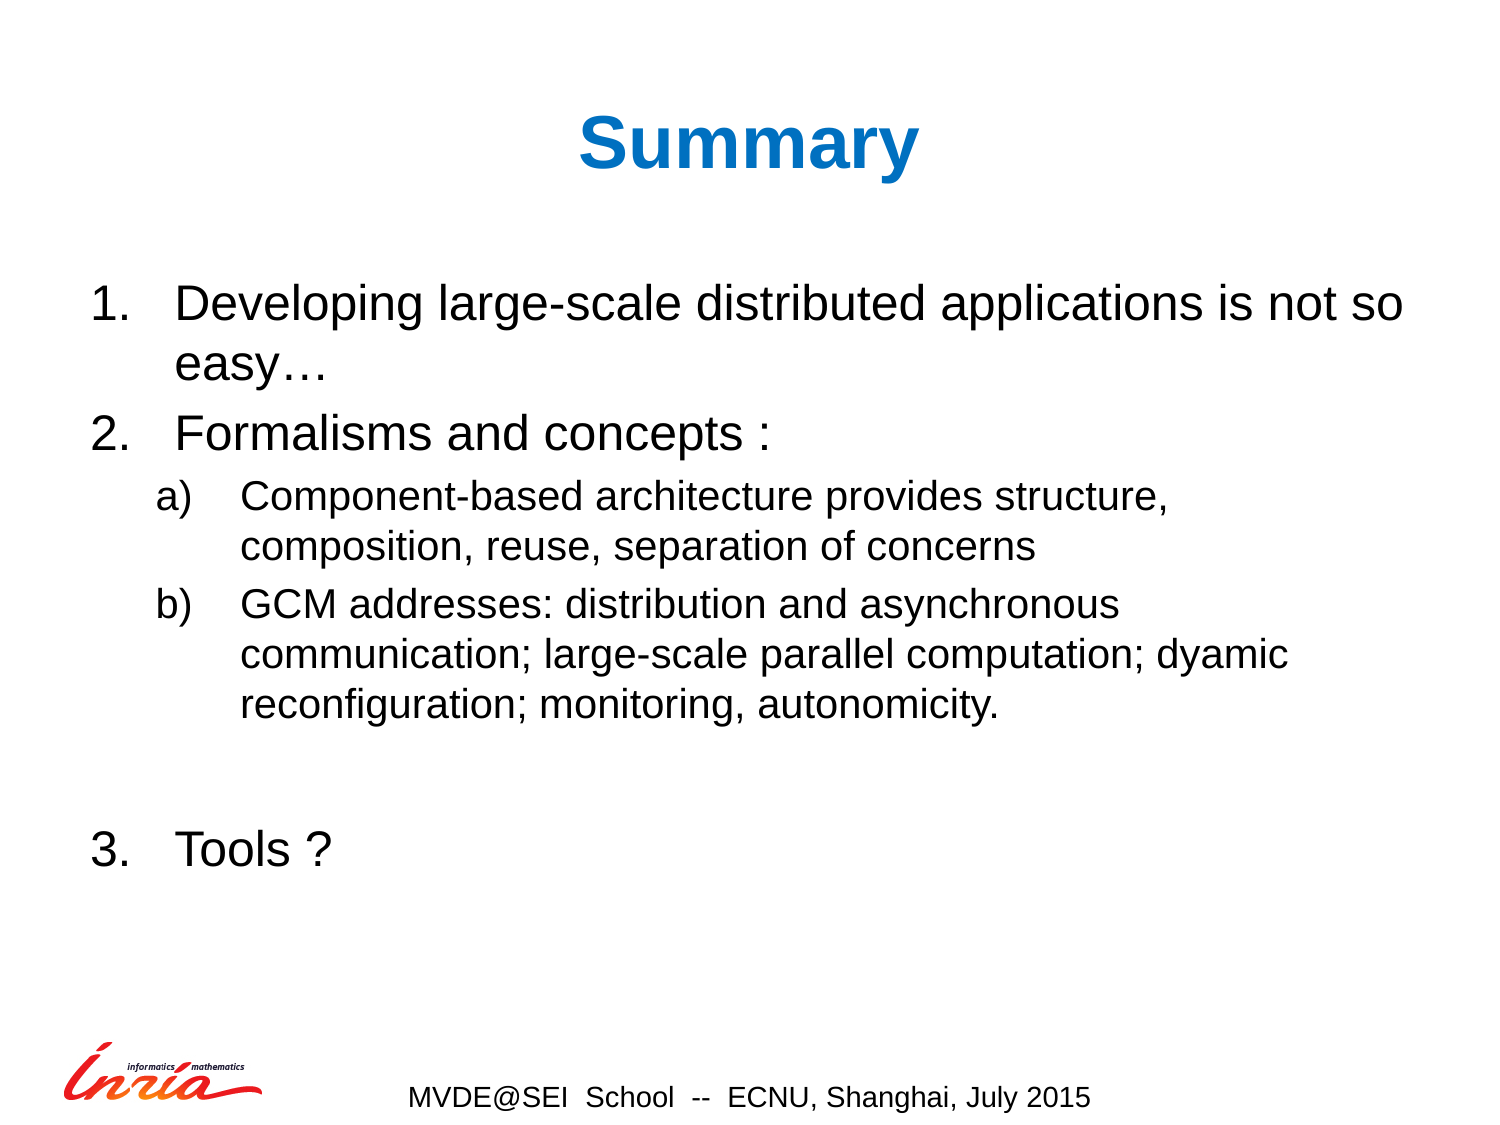

# Summary
Developing large-scale distributed applications is not so easy…
Formalisms and concepts :
Component-based architecture provides structure, composition, reuse, separation of concerns
GCM addresses: distribution and asynchronous communication; large-scale parallel computation; dyamic reconfiguration; monitoring, autonomicity.

Tools ?

MVDE@SEI  School  --  ECNU, Shanghai, July 2015